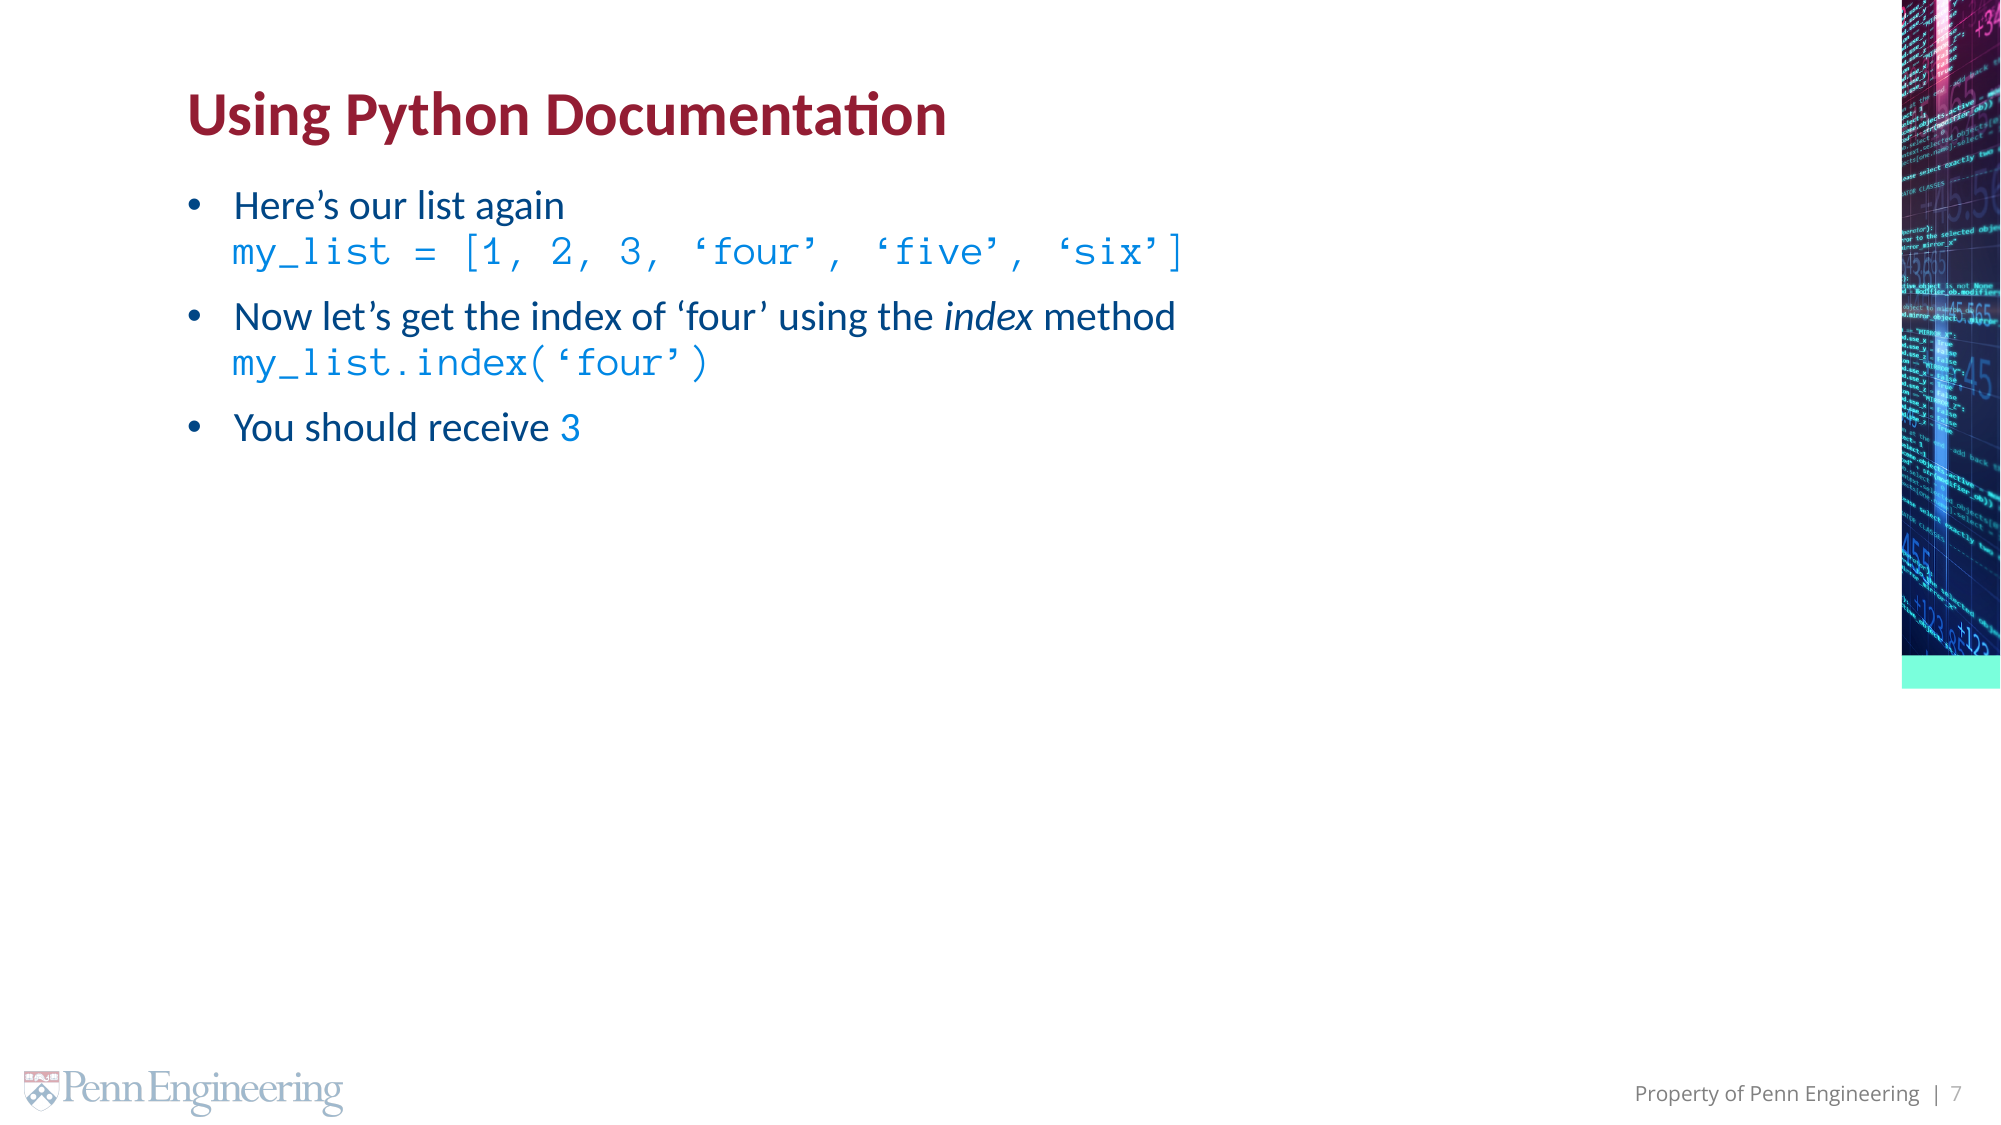

# Using Python Documentation
Here’s our list again
my_list = [1, 2, 3, ‘four’, ‘five’, ‘six’]
Now let’s get the index of ‘four’ using the index method
my_list.index(‘four’)
You should receive 3
7